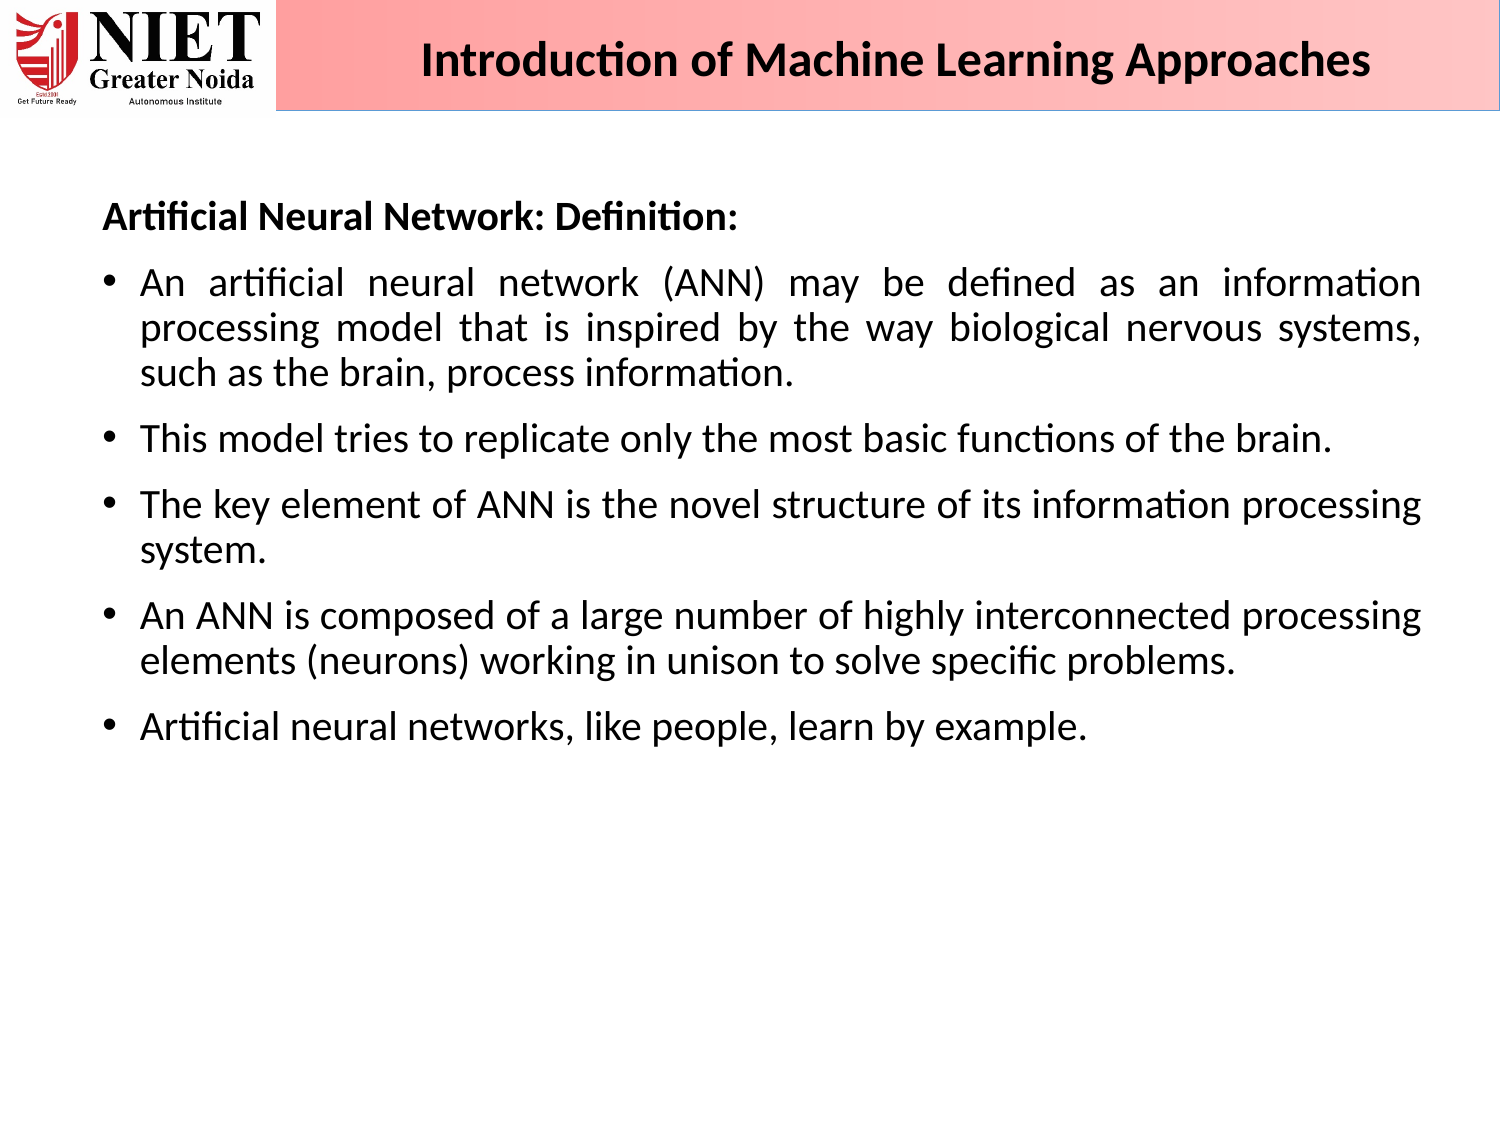

Introduction of Machine Learning Approaches
Artificial Neural Network: Definition:
An artificial neural network (ANN) may be defined as an information processing model that is inspired by the way biological nervous systems, such as the brain, process information.
This model tries to replicate only the most basic functions of the brain.
The key element of ANN is the novel structure of its information processing system.
An ANN is composed of a large number of highly interconnected processing elements (neurons) working in unison to solve specific problems.
Artificial neural networks, like people, learn by example.